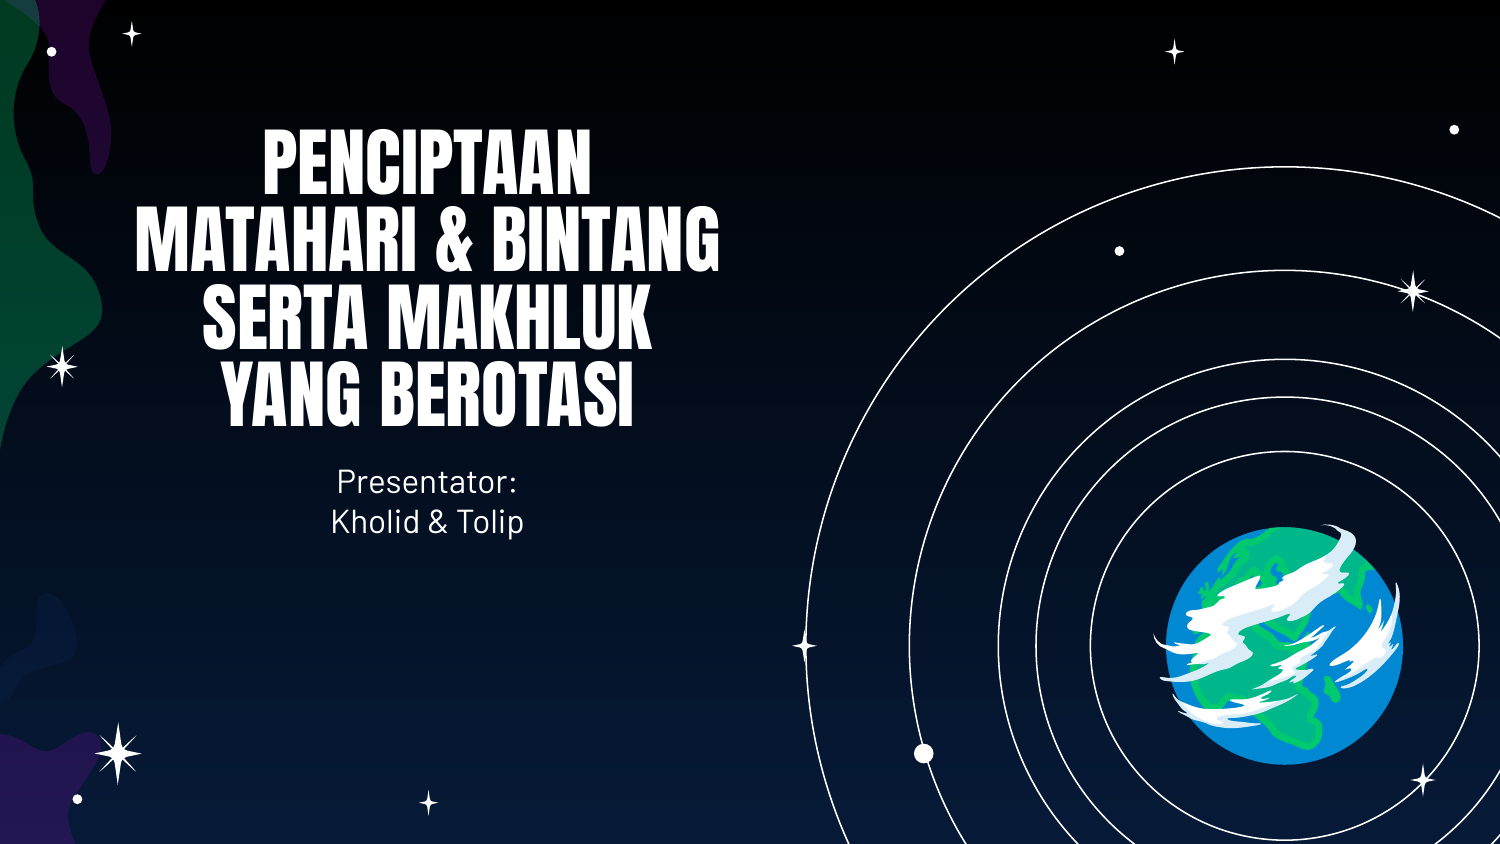

# PENCIPTAAN MATAHARI & BINTANG SERTA MAKHLUK YANG BEROTASI
Presentator:
Kholid & Tolip